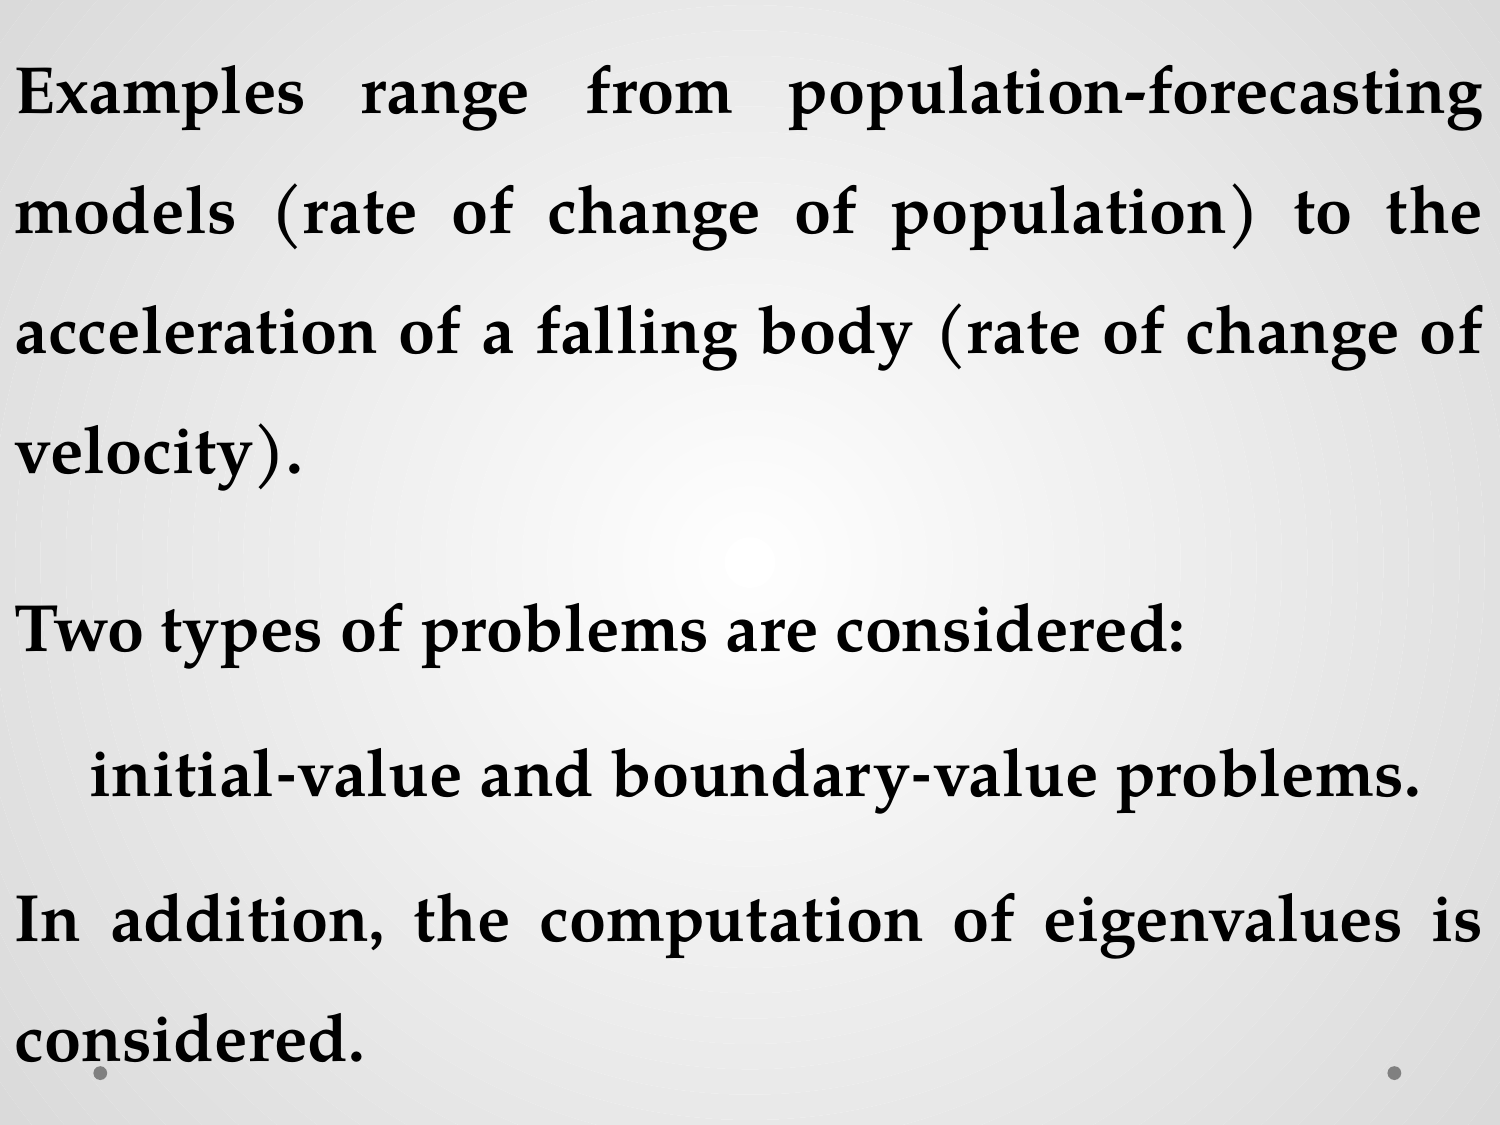

Examples range from population-forecasting models (rate of change of population) to the acceleration of a falling body (rate of change of velocity).
Two types of problems are considered:
initial-value and boundary-value problems.
In addition, the computation of eigenvalues is considered.